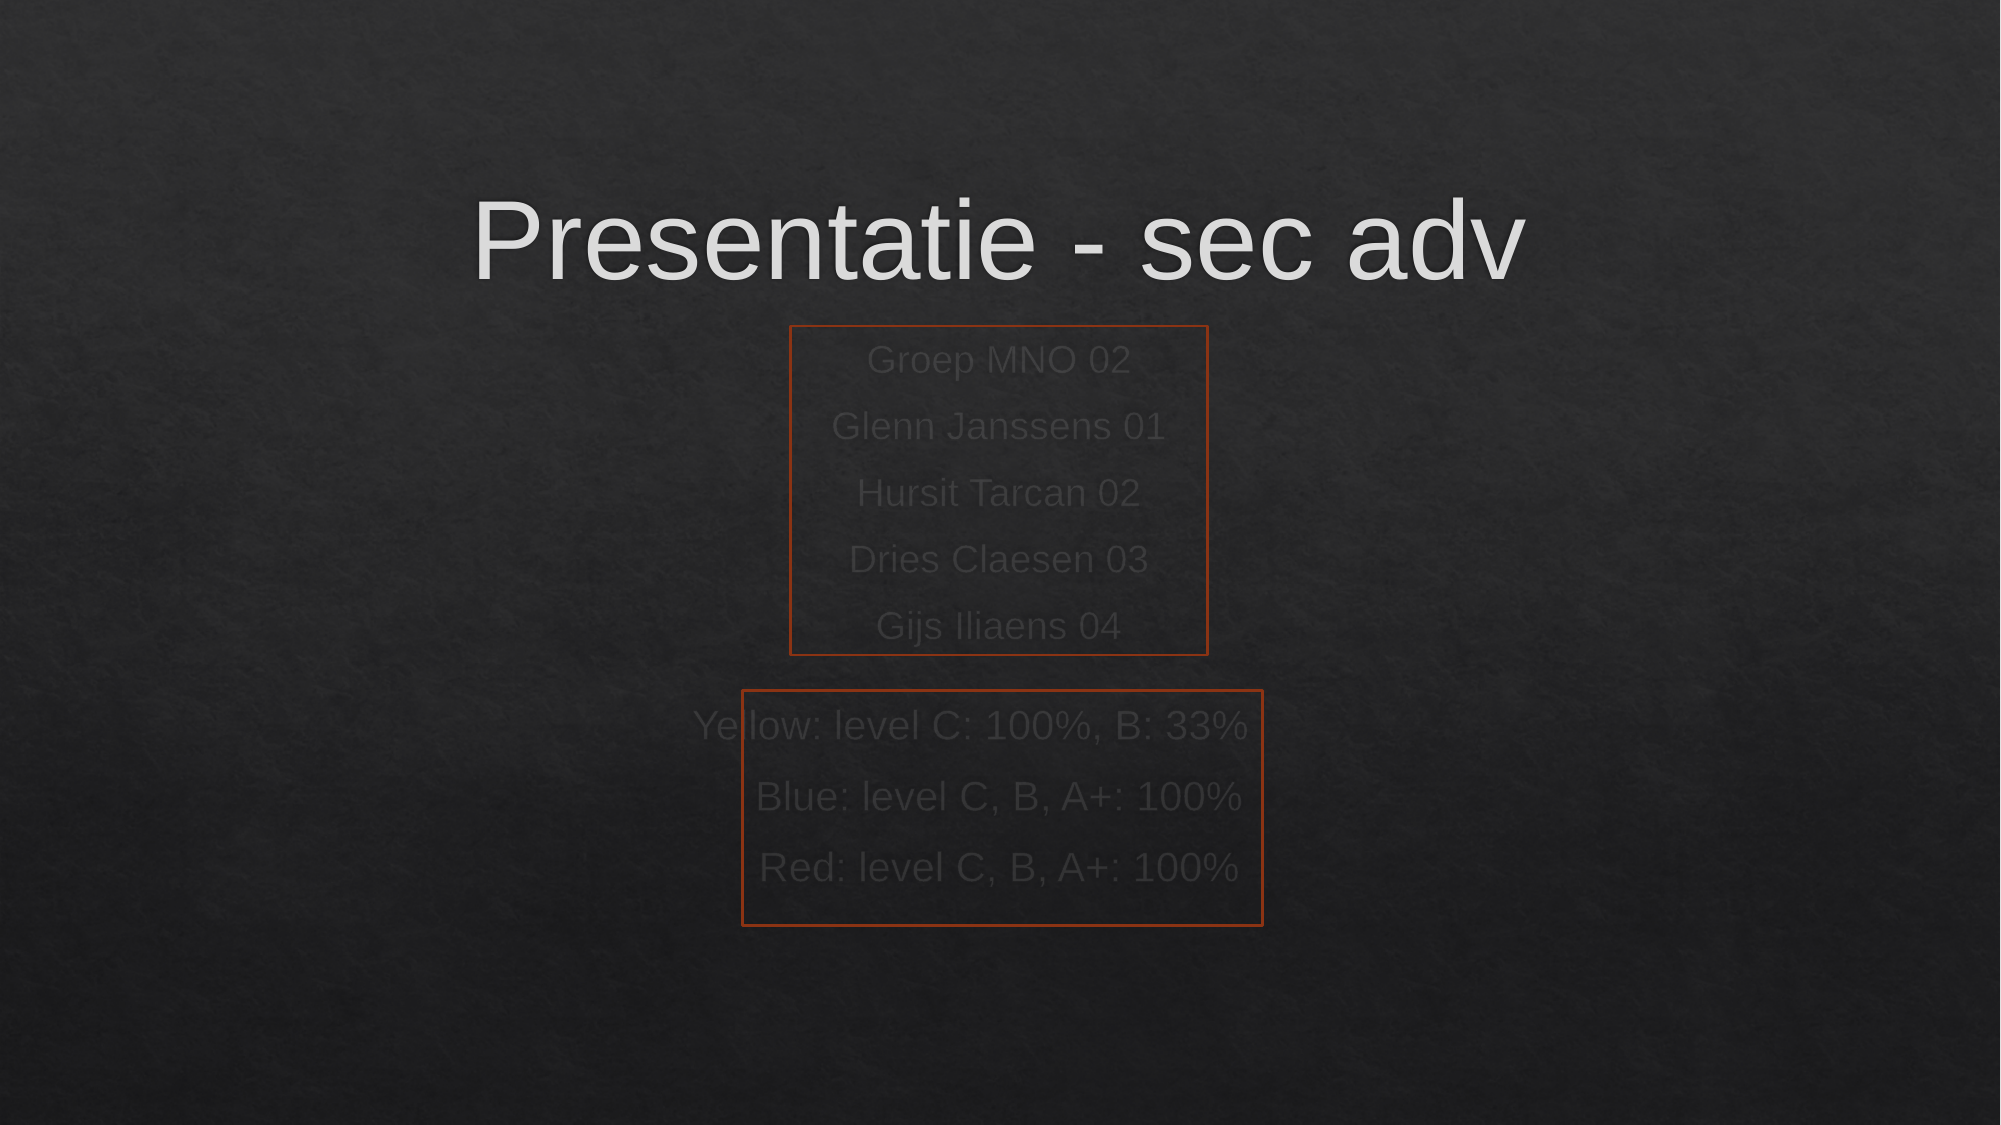

# Presentatie - sec adv
Groep MNO 02
Glenn Janssens 01
Hursit Tarcan 02
Dries Claesen 03
Gijs Iliaens 04

Yellow: level C: 100%, B: 33%
Blue: level C, B, A+: 100%
Red: level C, B, A+: 100%